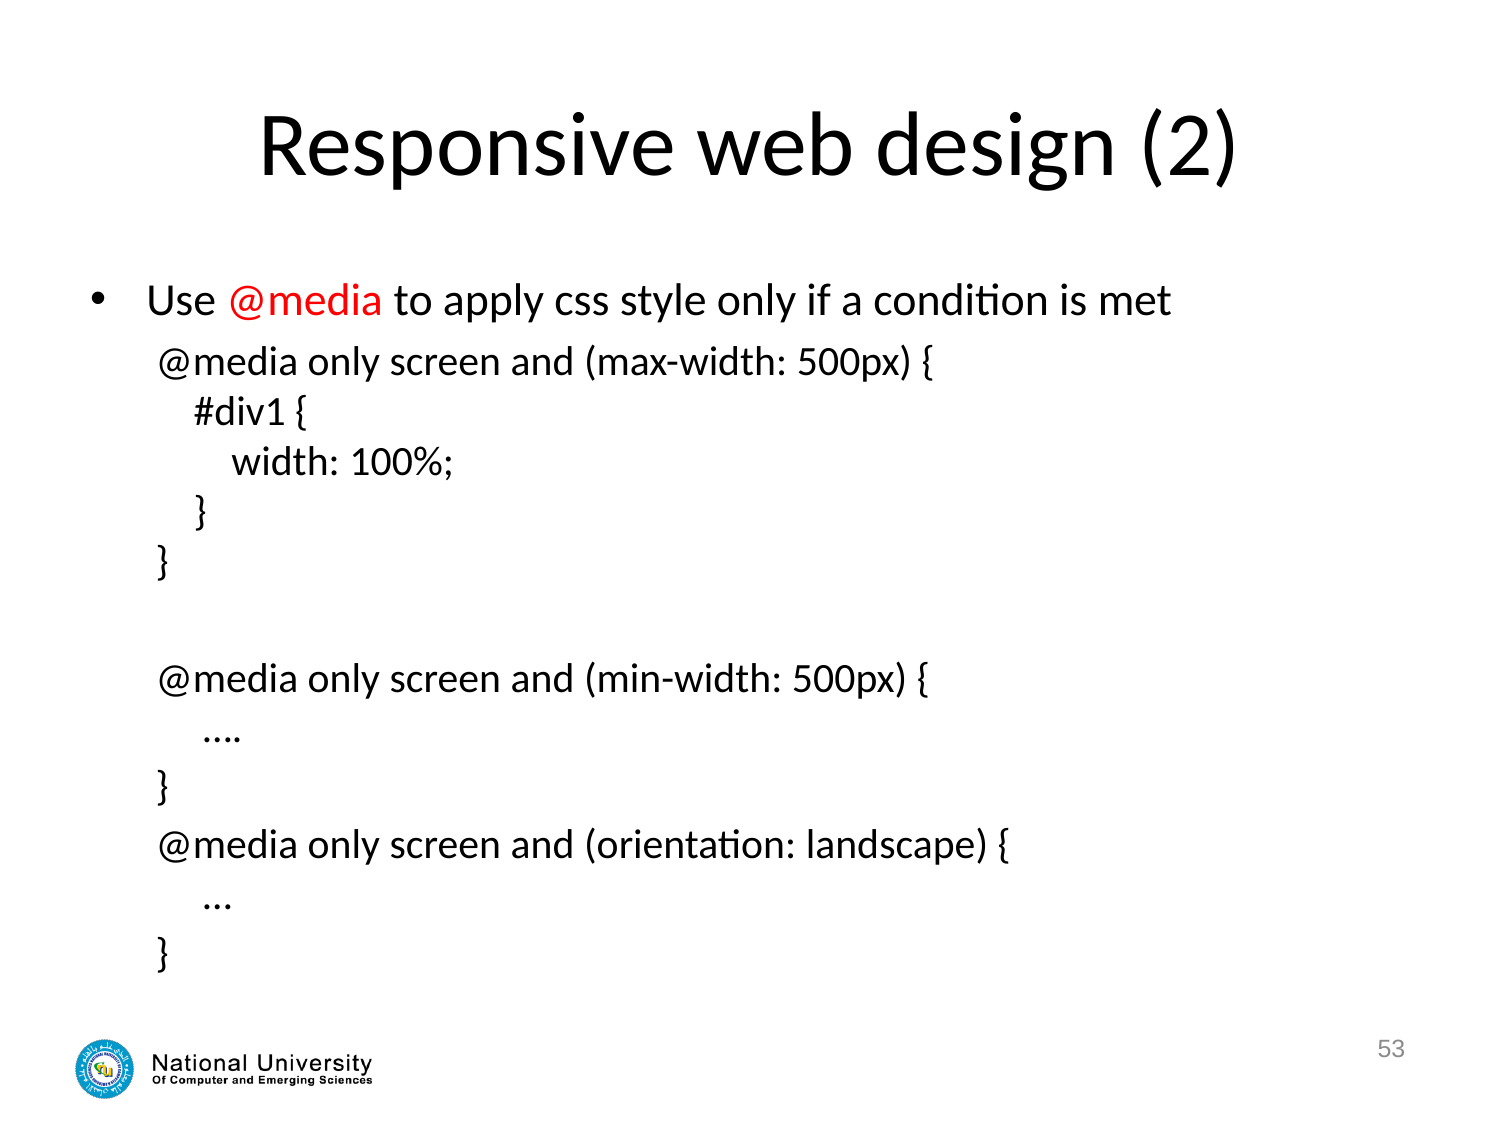

# Responsive web design (2)
Use @media to apply css style only if a condition is met
@media only screen and (max-width: 500px) {
    #div1 {
        width: 100%;
    }
}

@media only screen and (min-width: 500px) {
     ….
}
@media only screen and (orientation: landscape) {
     …
}
53